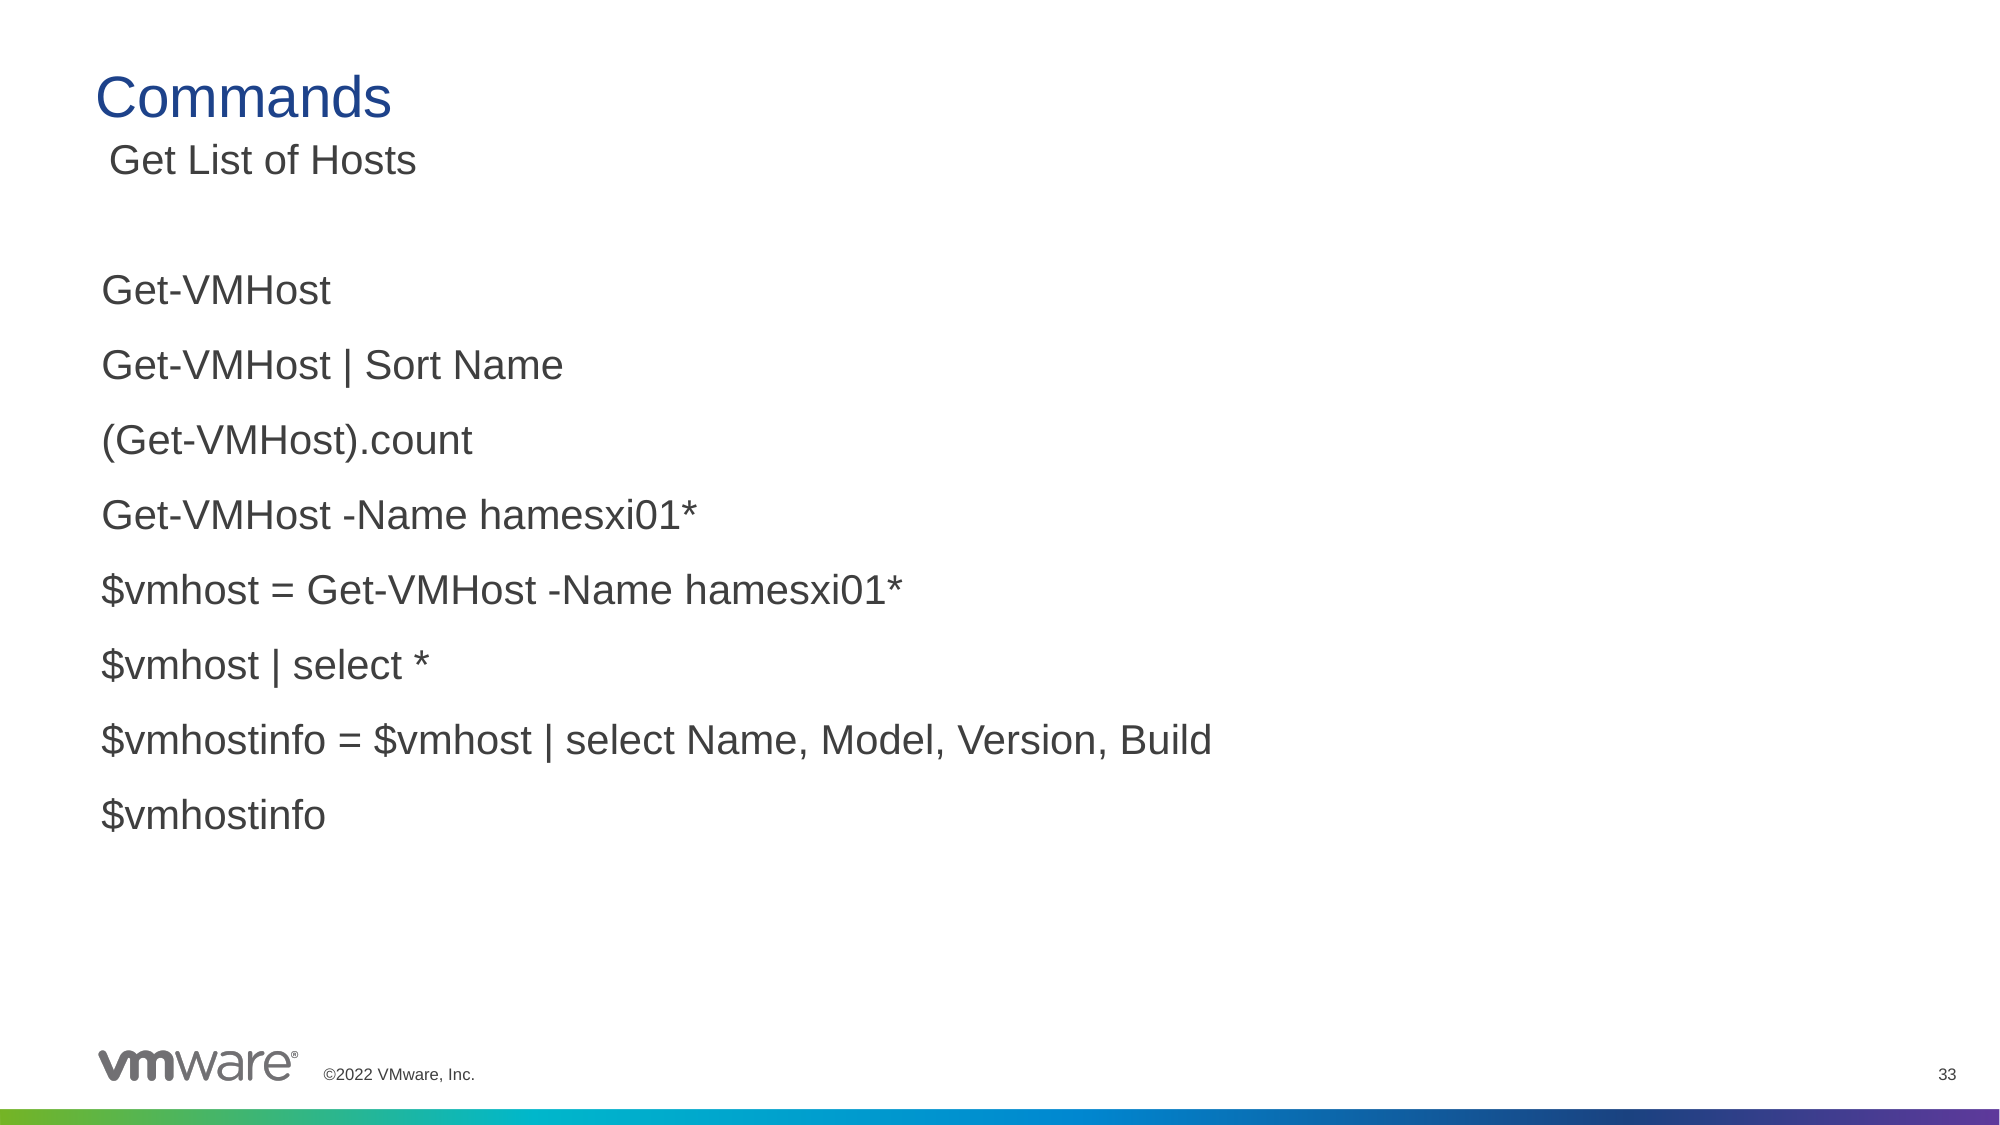

# Commands
 Get List of Hosts
Get-VMHost
Get-VMHost | Sort Name
(Get-VMHost).count
Get-VMHost -Name hamesxi01*
$vmhost = Get-VMHost -Name hamesxi01*
$vmhost | select *
$vmhostinfo = $vmhost | select Name, Model, Version, Build
$vmhostinfo